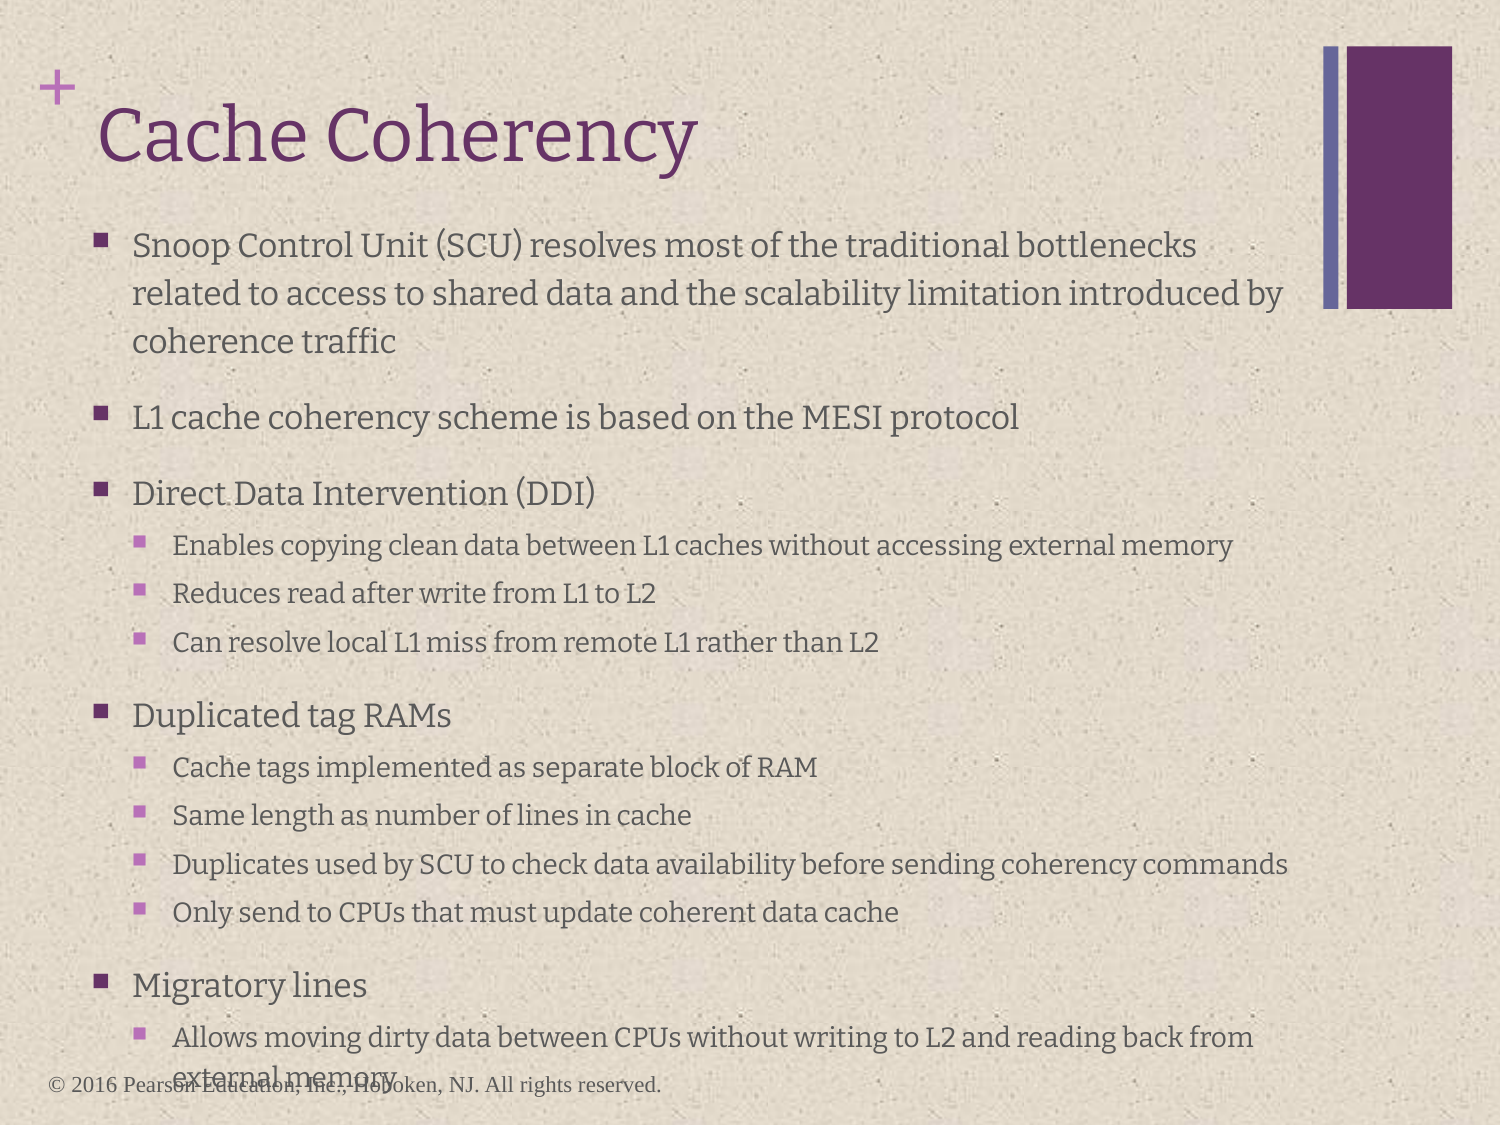

# Cache Coherency
Snoop Control Unit (SCU) resolves most of the traditional bottlenecks related to access to shared data and the scalability limitation introduced by coherence traffic
L1 cache coherency scheme is based on the MESI protocol
Direct Data Intervention (DDI)
Enables copying clean data between L1 caches without accessing external memory
Reduces read after write from L1 to L2
Can resolve local L1 miss from remote L1 rather than L2
Duplicated tag RAMs
Cache tags implemented as separate block of RAM
Same length as number of lines in cache
Duplicates used by SCU to check data availability before sending coherency commands
Only send to CPUs that must update coherent data cache
Migratory lines
Allows moving dirty data between CPUs without writing to L2 and reading back from external memory
© 2016 Pearson Education, Inc., Hoboken, NJ. All rights reserved.